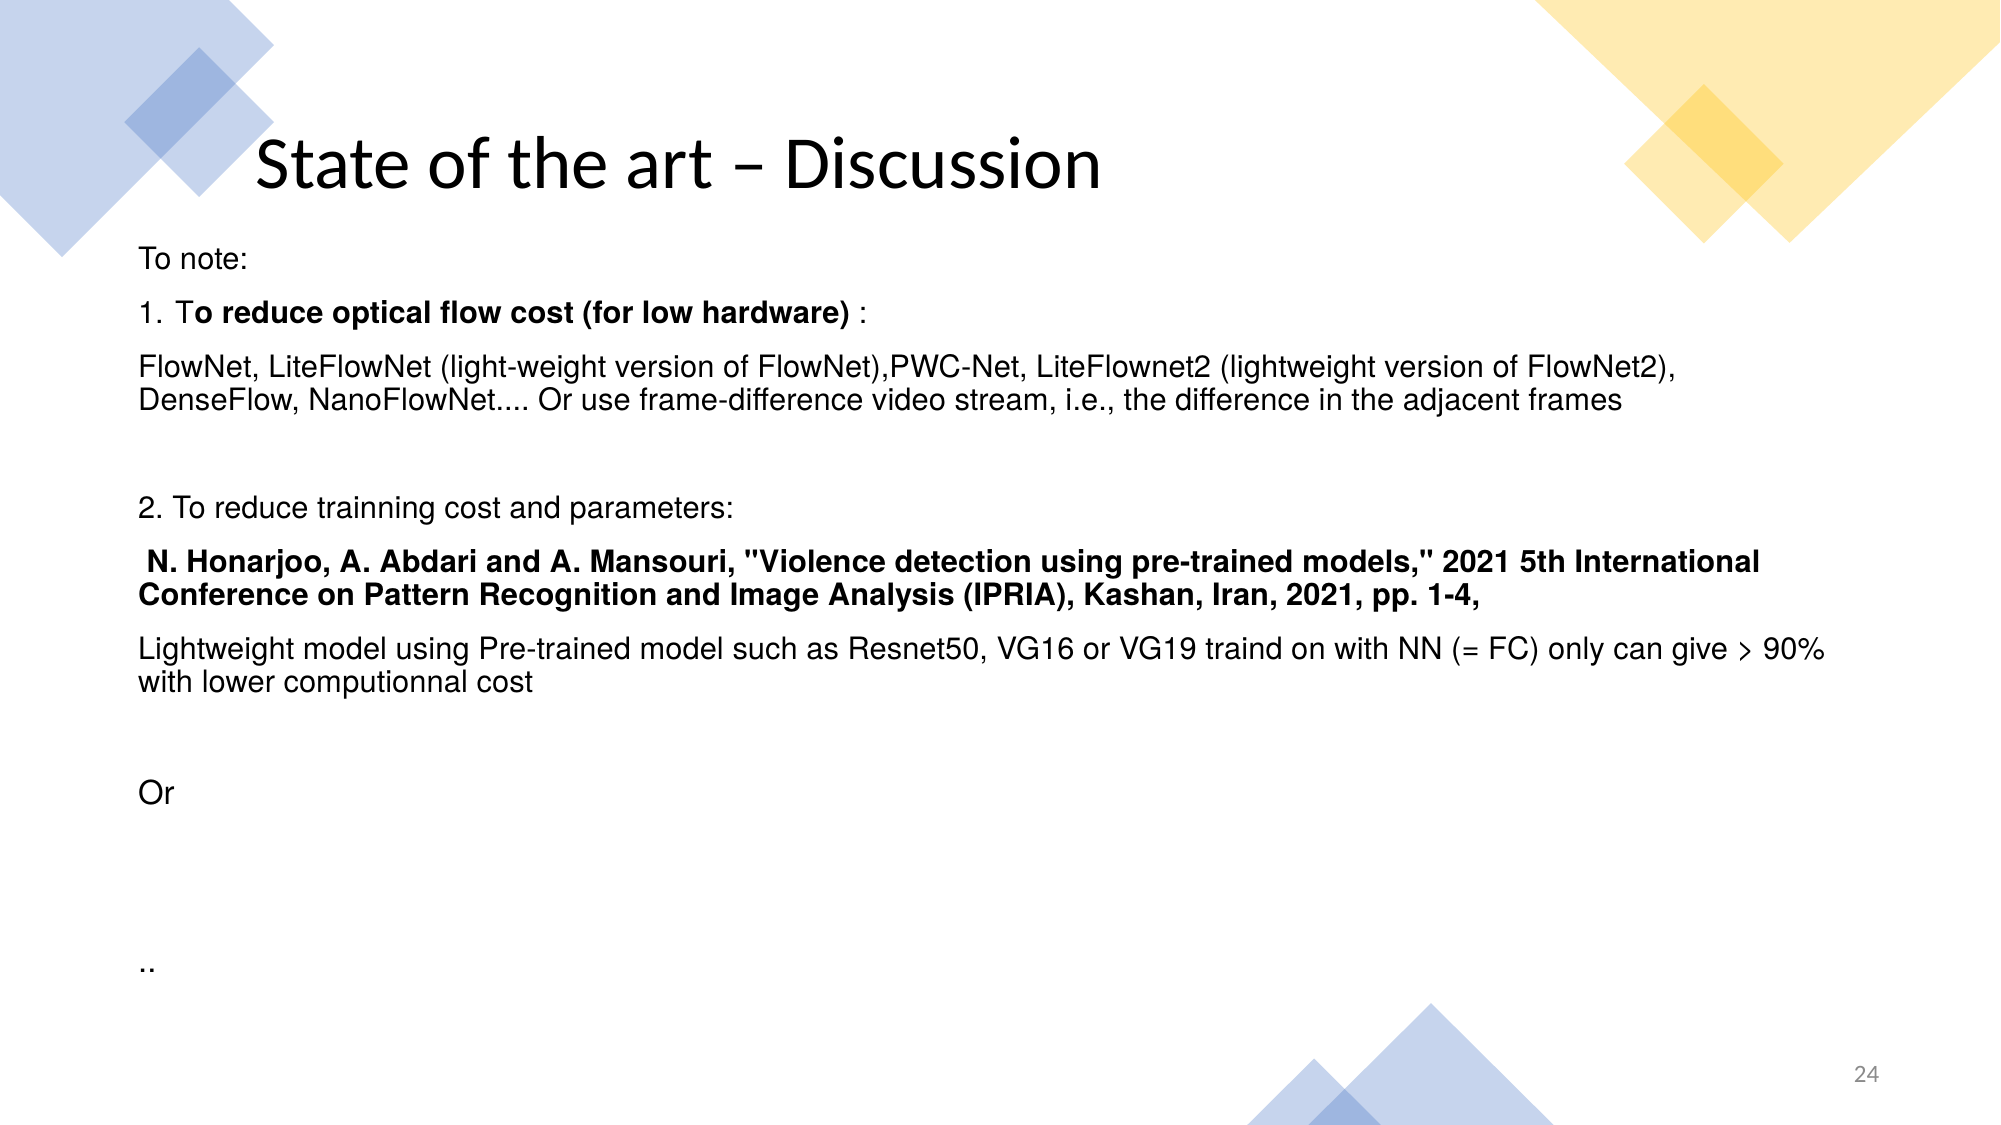

# State of the art – Discussion

To note:
To reduce optical flow cost (for low hardware) :
FlowNet, LiteFlowNet (light-weight version of FlowNet),PWC-Net, LiteFlownet2 (lightweight version of FlowNet2), DenseFlow, NanoFlowNet.... Or use frame-difference video stream, i.e., the difference in the adjacent frames

2. To reduce trainning cost and parameters:
 N. Honarjoo, A. Abdari and A. Mansouri, "Violence detection using pre-trained models," 2021 5th International Conference on Pattern Recognition and Image Analysis (IPRIA), Kashan, Iran, 2021, pp. 1-4,
Lightweight model using Pre-trained model such as Resnet50, VG16 or VG19 traind on with NN (= FC) only can give > 90% with lower computionnal cost

Or

..

24